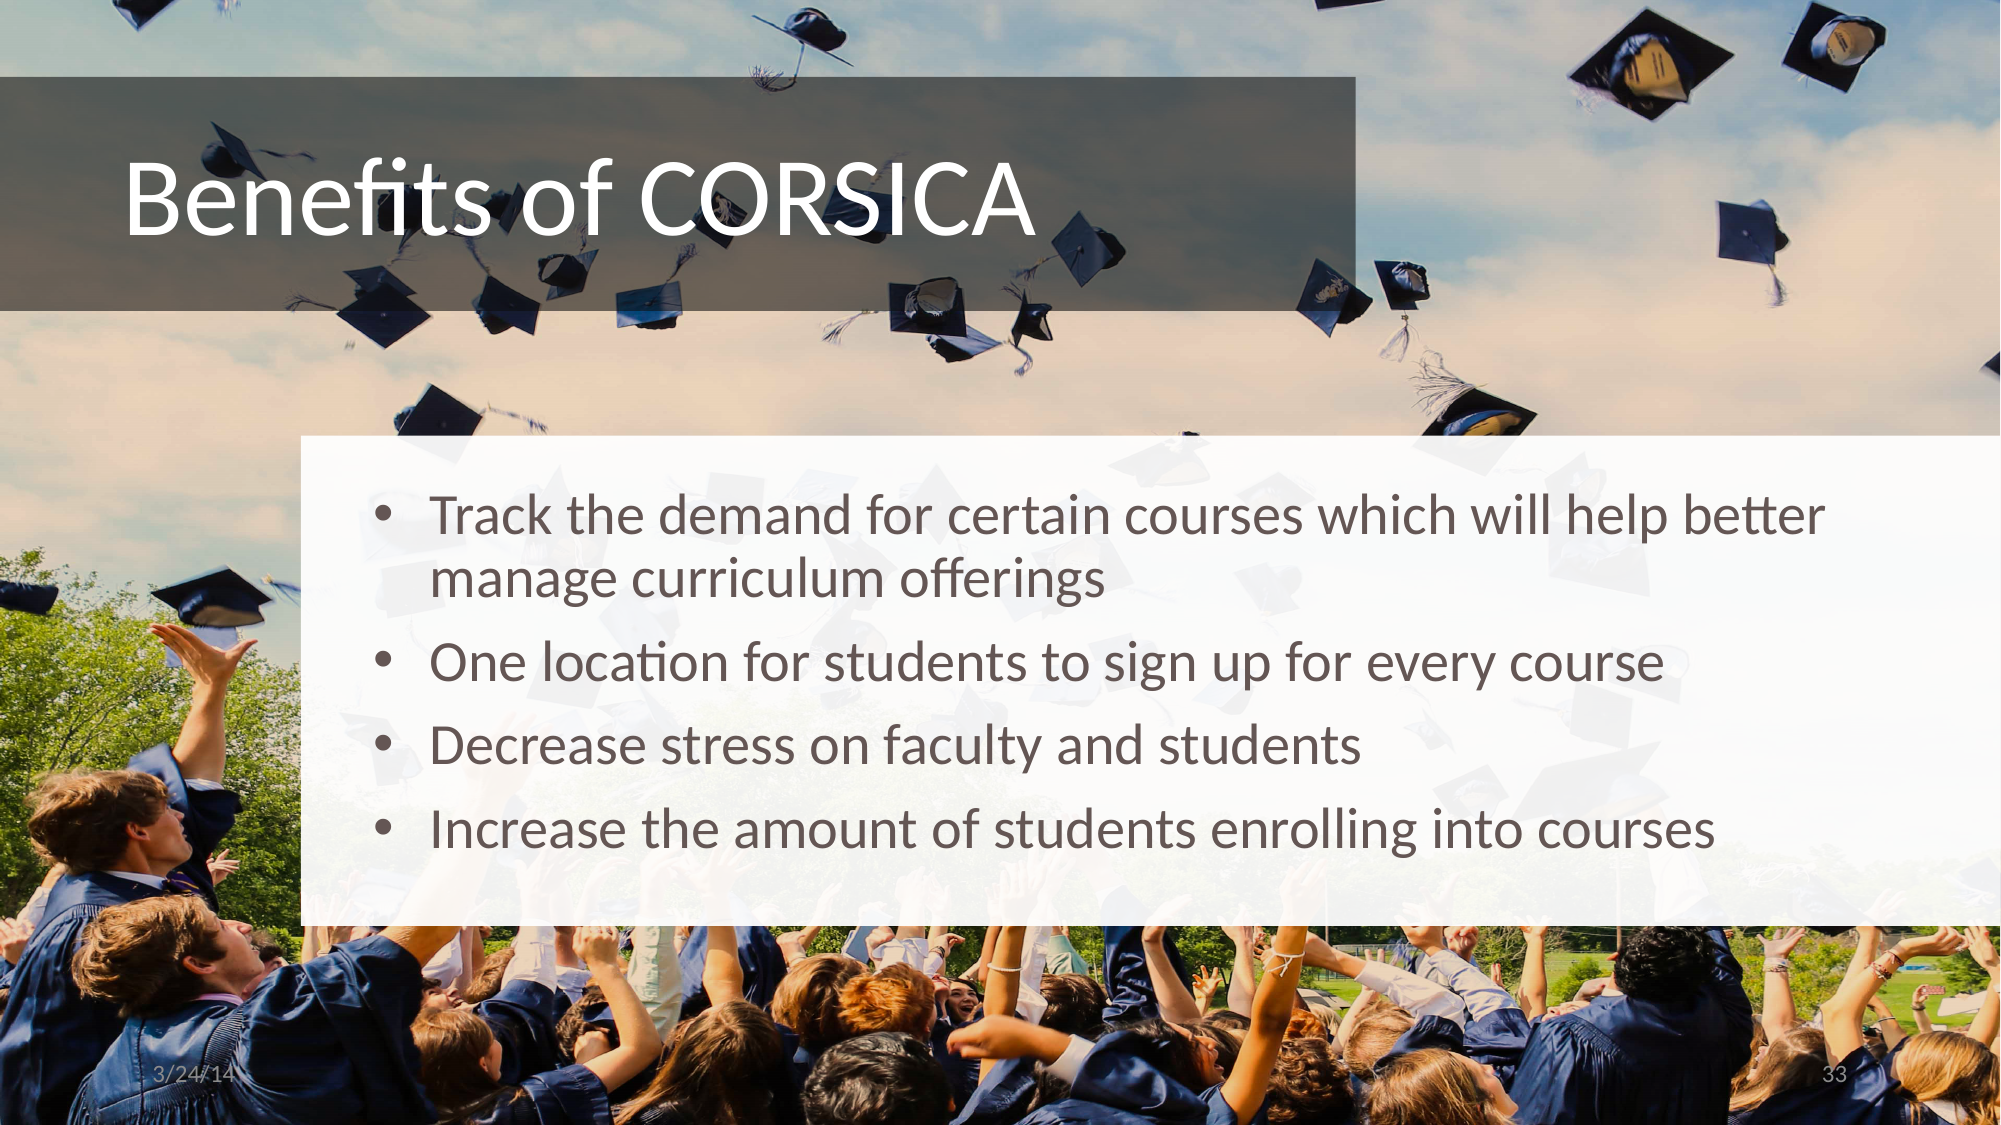

# Benefits of CORSICA

Track the demand for certain courses which will help better manage curriculum offerings
One location for students to sign up for every course
Decrease stress on faculty and students
Increase the amount of students enrolling into courses

3/24/14
33